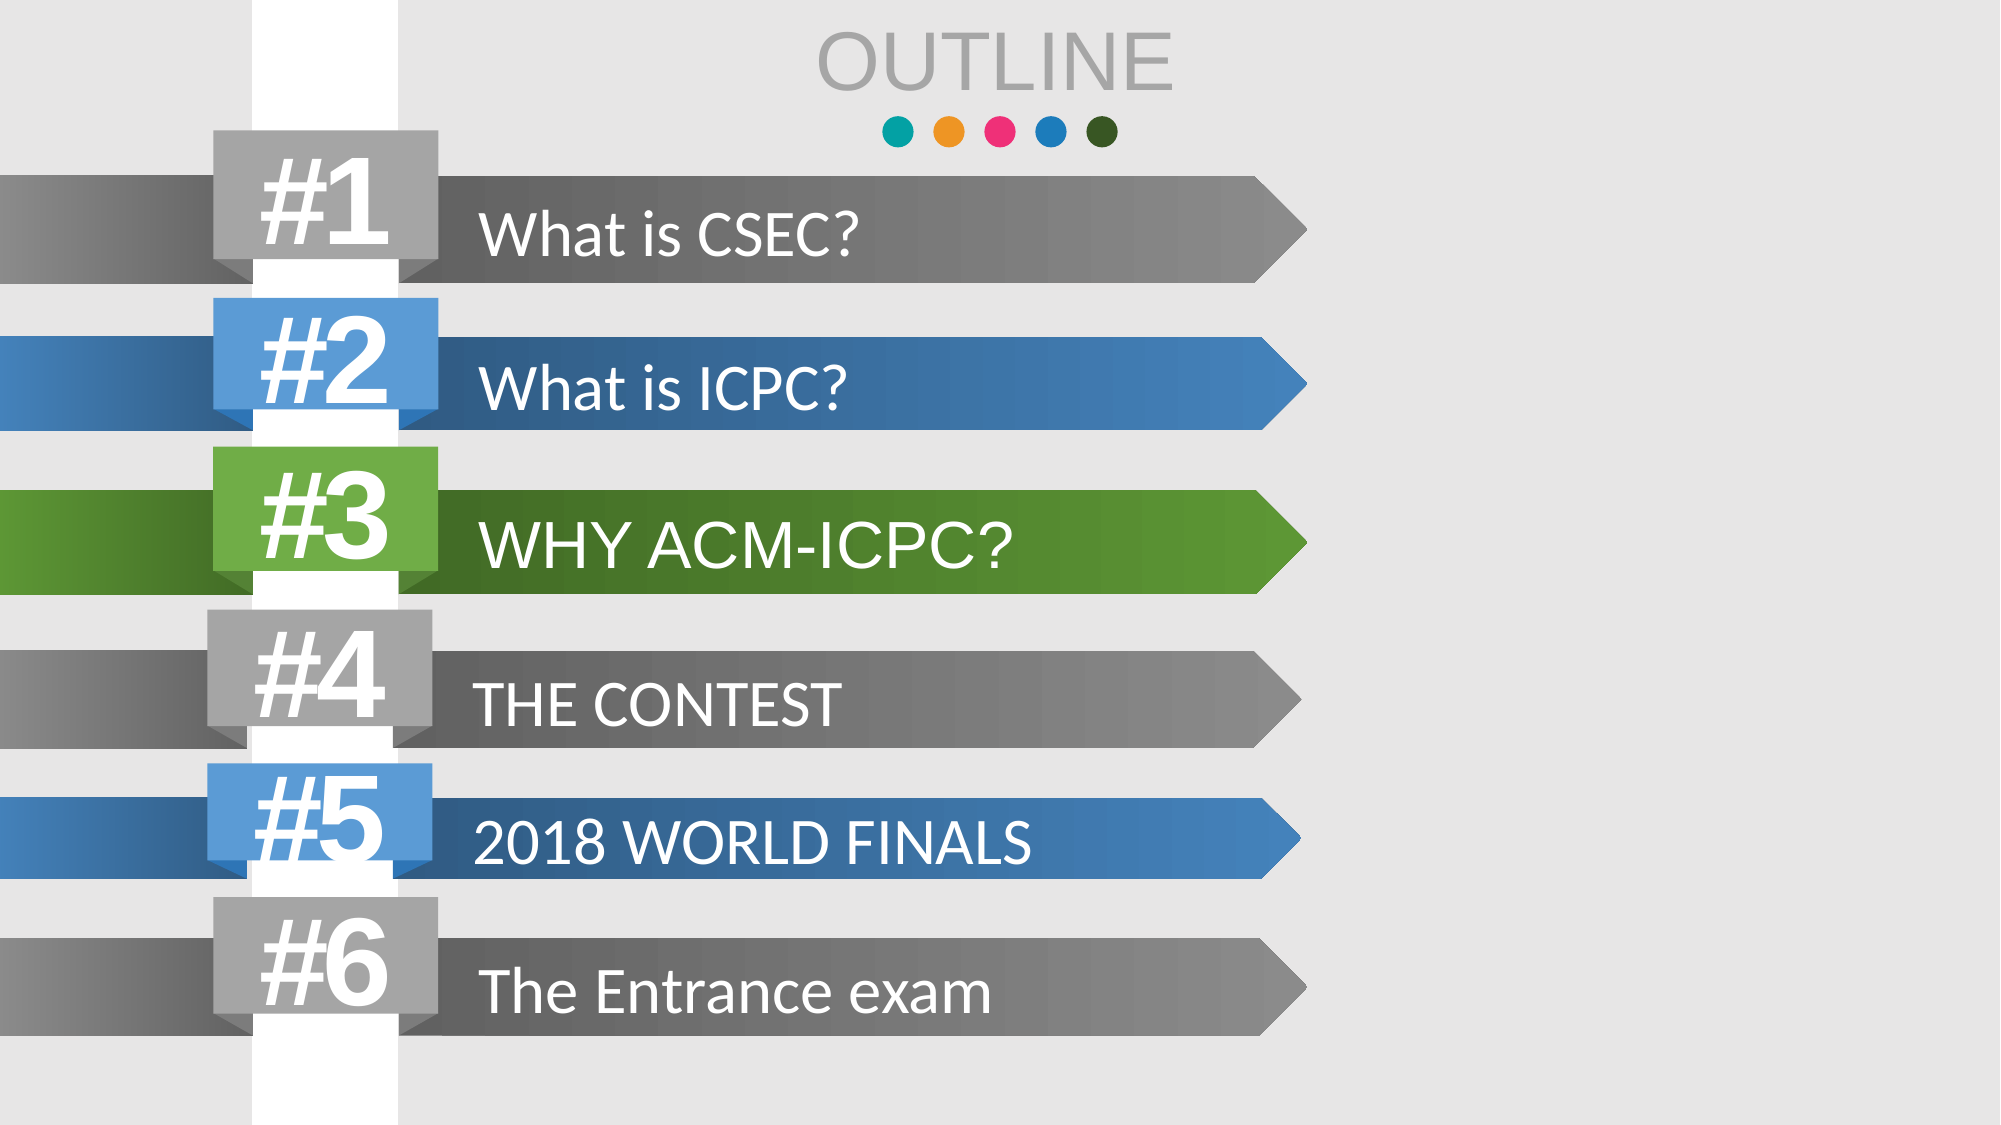

OUTLINE

#1

What is CSEC?
#2

What is ICPC?
#3

WHY ACM-ICPC?
#4

THE CONTEST
#5

2018 WORLD FINALS
#6

The Entrance exam